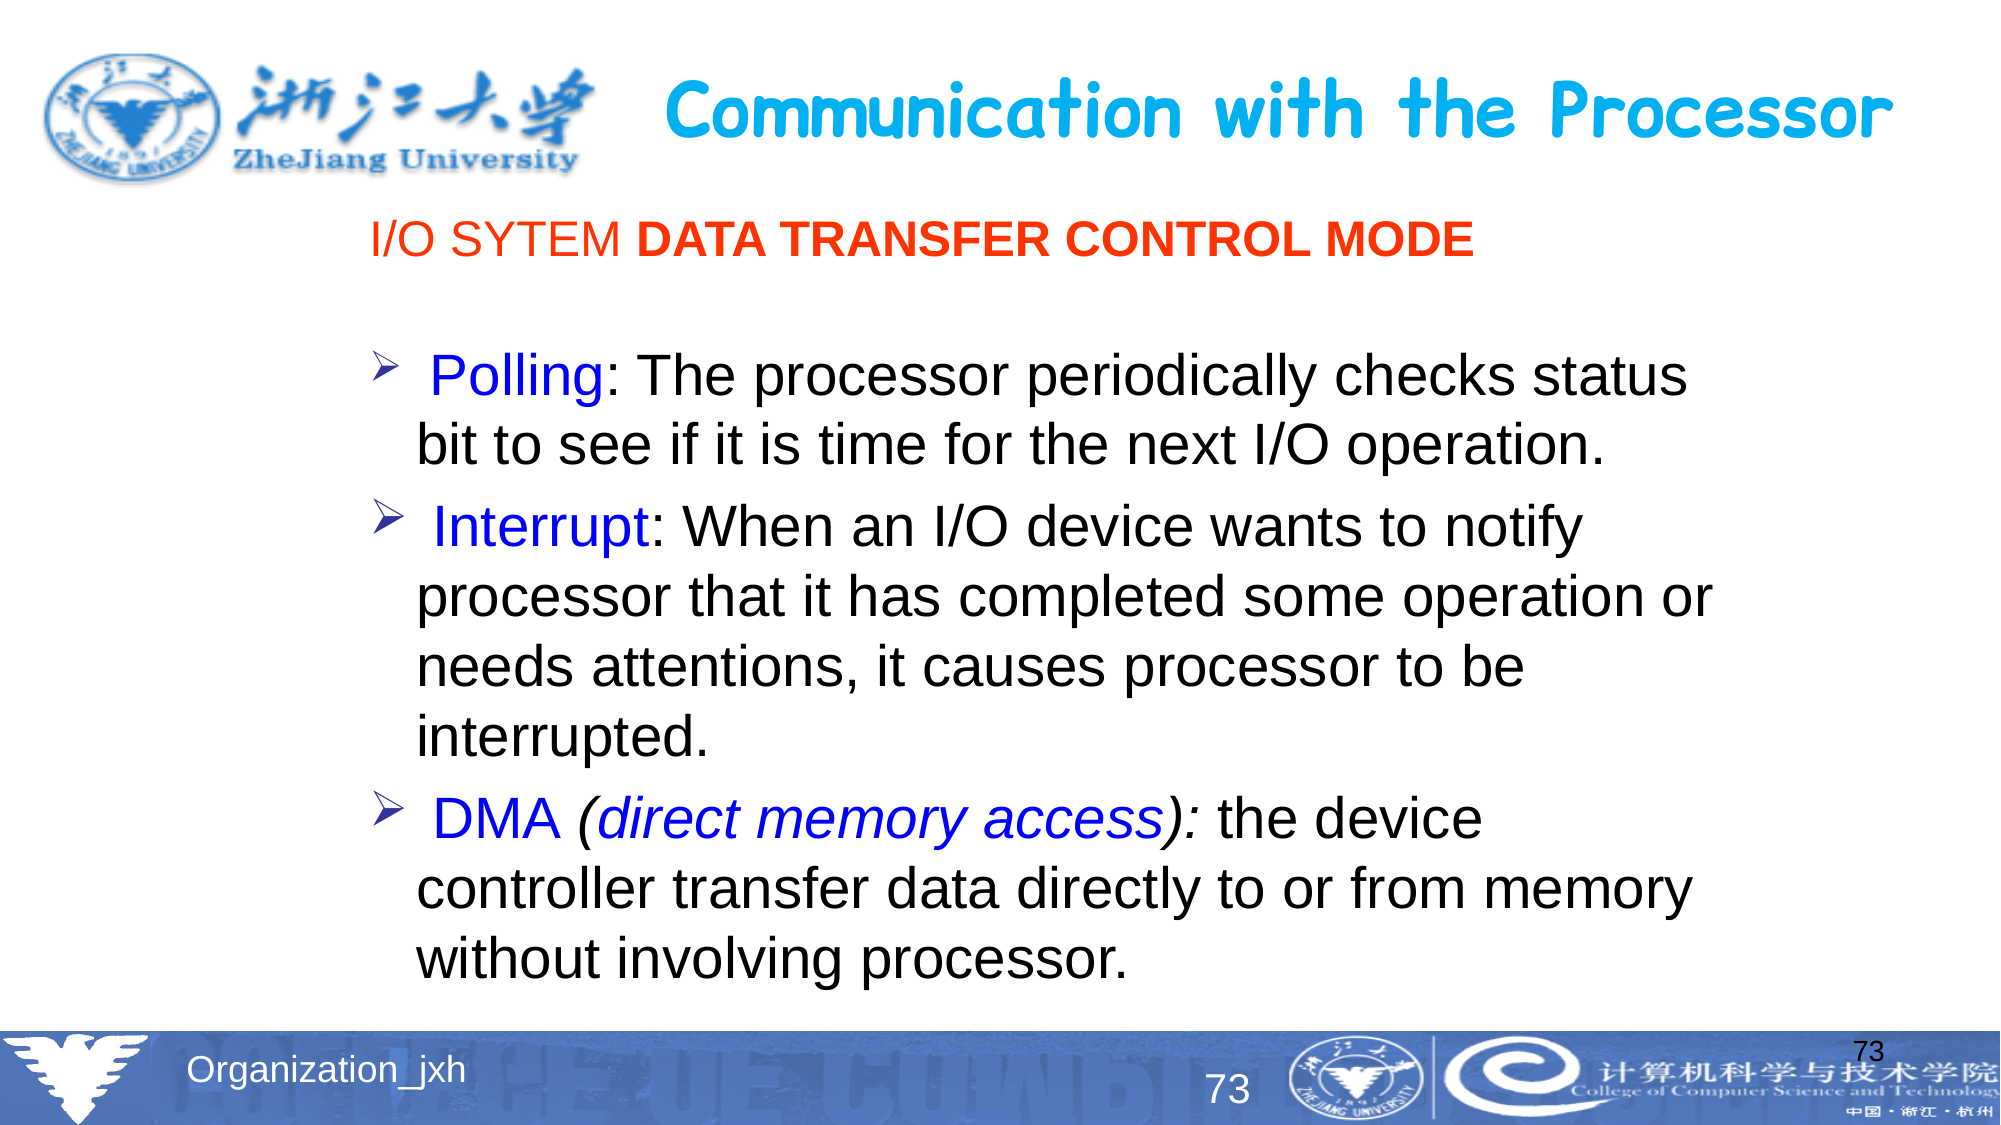

# Communication with the Processor
I/O SYTEM DATA TRANSFER CONTROL MODE

 Polling: The processor periodically checks status bit to see if it is time for the next I/O operation.
 Interrupt: When an I/O device wants to notify  processor that it has completed some operation or needs attentions, it causes processor to be interrupted.
 DMA (direct memory access): the device controller transfer data directly to or from memory without involving processor.
73